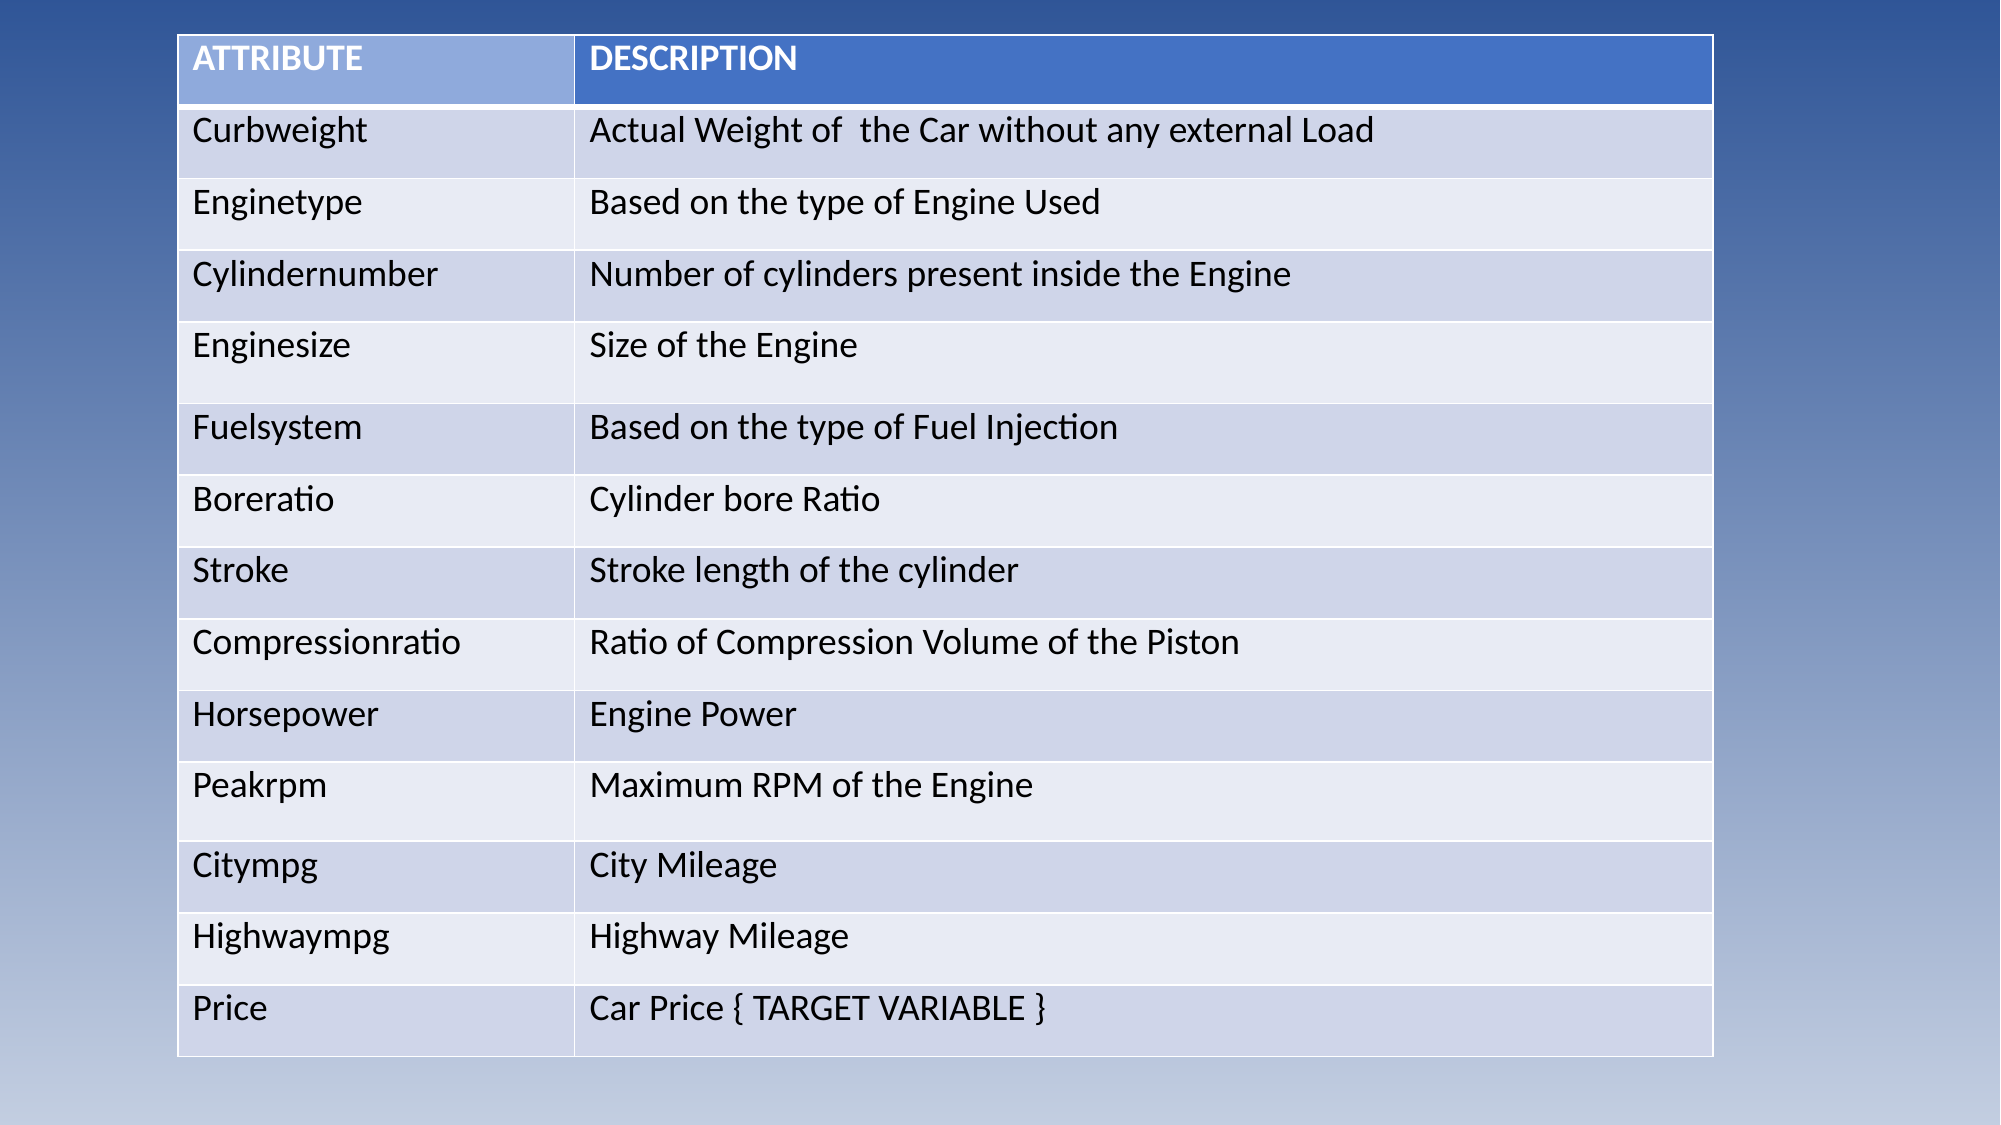

| ATTRIBUTE | DESCRIPTION |
| --- | --- |
| Curbweight | Actual Weight of the Car without any external Load |
| Enginetype | Based on the type of Engine Used |
| Cylindernumber | Number of cylinders present inside the Engine |
| Enginesize | Size of the Engine |
| Fuelsystem | Based on the type of Fuel Injection |
| Boreratio | Cylinder bore Ratio |
| Stroke | Stroke length of the cylinder |
| Compressionratio | Ratio of Compression Volume of the Piston |
| Horsepower | Engine Power |
| Peakrpm | Maximum RPM of the Engine |
| Citympg | City Mileage |
| Highwaympg | Highway Mileage |
| Price | Car Price { TARGET VARIABLE } |